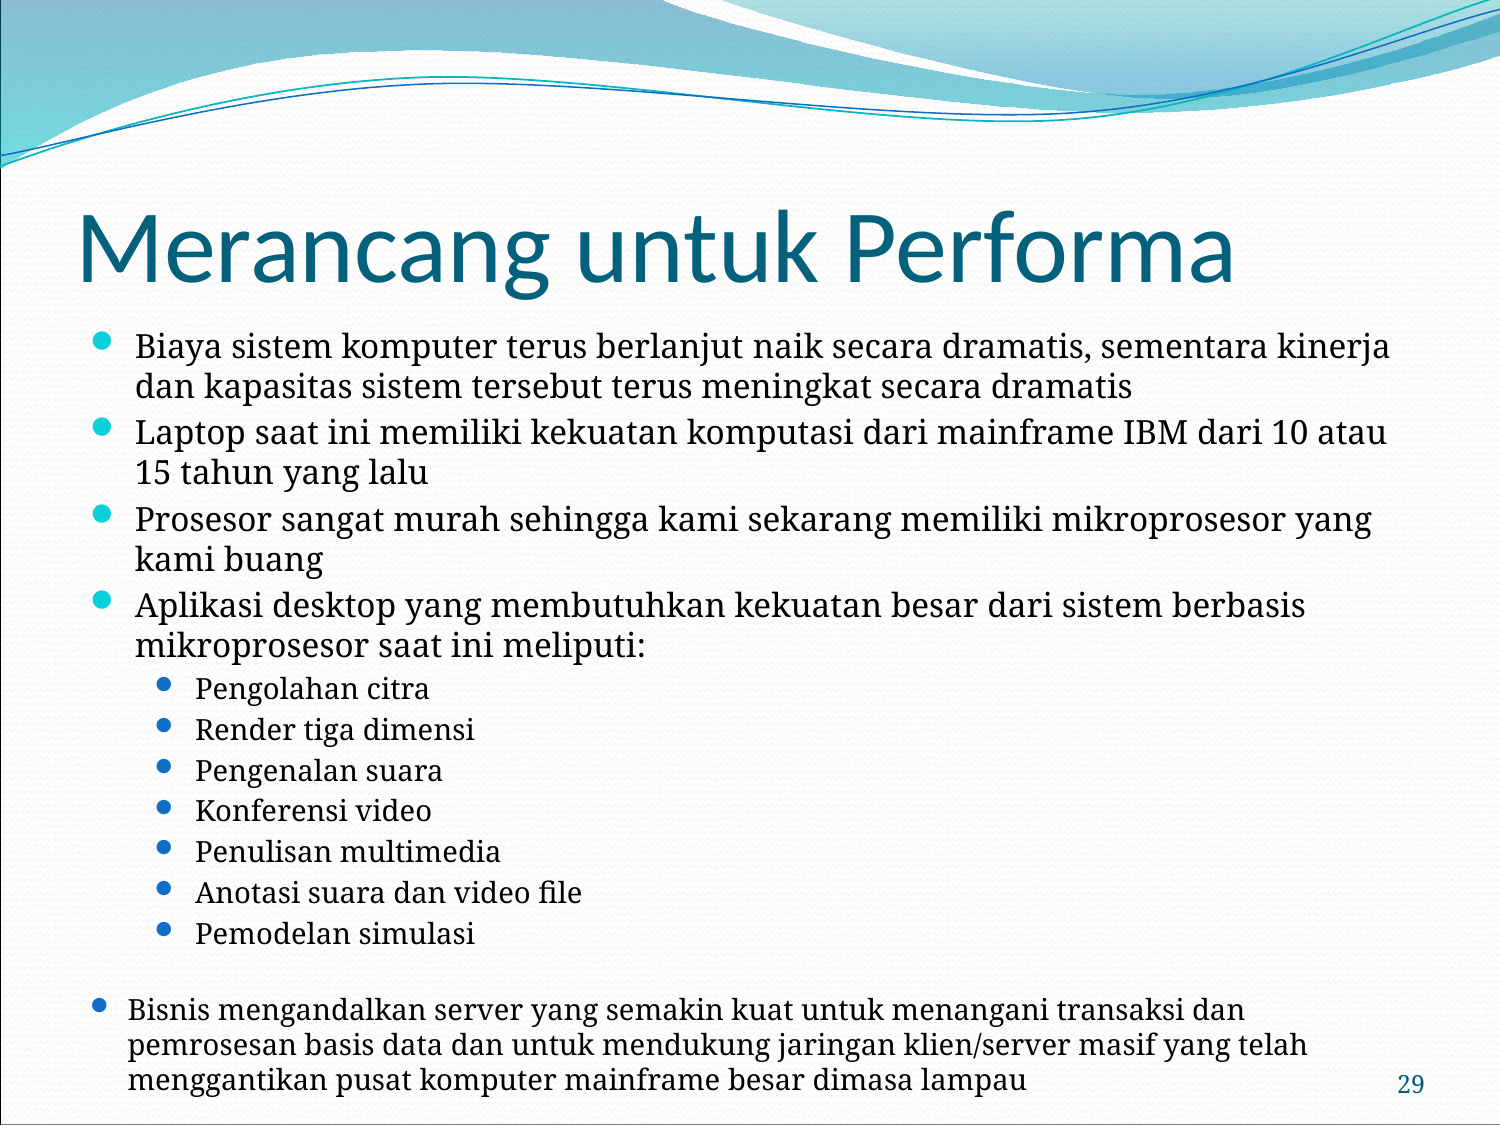

# Merancang untuk Performa
Biaya sistem komputer terus berlanjut naik secara dramatis, sementara kinerja dan kapasitas sistem tersebut terus meningkat secara dramatis
Laptop saat ini memiliki kekuatan komputasi dari mainframe IBM dari 10 atau 15 tahun yang lalu
Prosesor sangat murah sehingga kami sekarang memiliki mikroprosesor yang kami buang
Aplikasi desktop yang membutuhkan kekuatan besar dari sistem berbasis mikroprosesor saat ini meliputi:
Pengolahan citra
Render tiga dimensi
Pengenalan suara
Konferensi video
Penulisan multimedia
Anotasi suara dan video file
Pemodelan simulasi
Bisnis mengandalkan server yang semakin kuat untuk menangani transaksi dan pemrosesan basis data dan untuk mendukung jaringan klien/server masif yang telah menggantikan pusat komputer mainframe besar dimasa lampau
Penyedia layanan cloud menggunakan bank server berkinerja tinggi yang sangat besar untuk memenuhi aplikasi bervolume tinggi dan bertransaksi tinggi untuk spektrum klien yang luas

29